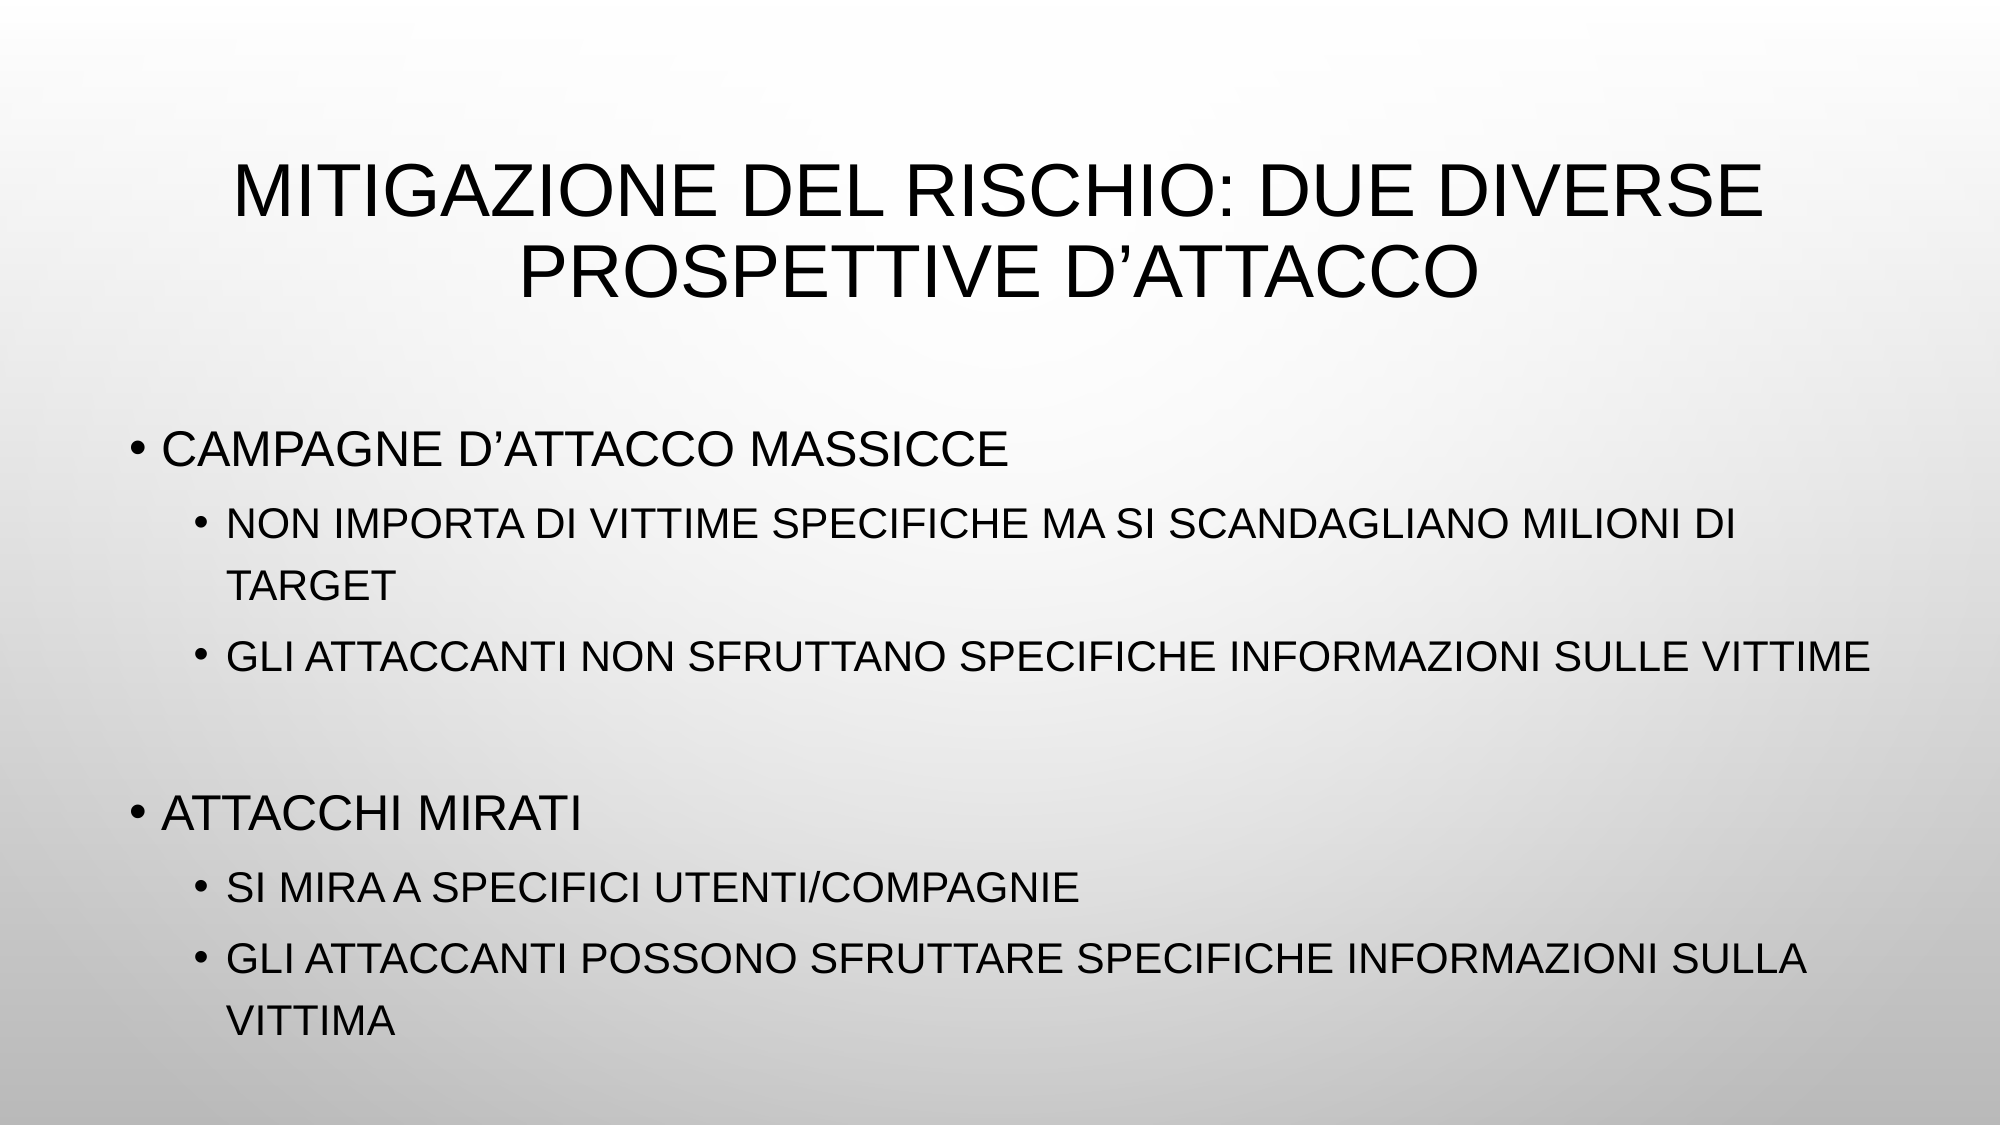

# Mitigazione del rischio: due diverse prospettive d’attacco
Campagne d’attacco massicce
Non importa di vittime specifiche ma si scandagliano milioni di target
Gli attaccanti non sfruttano specifiche informazioni sulle vittime

Attacchi mirati
Si mira a specifici utenti/compagnie
Gli attaccanti possono sfruttare specifiche informazioni sulla vittima